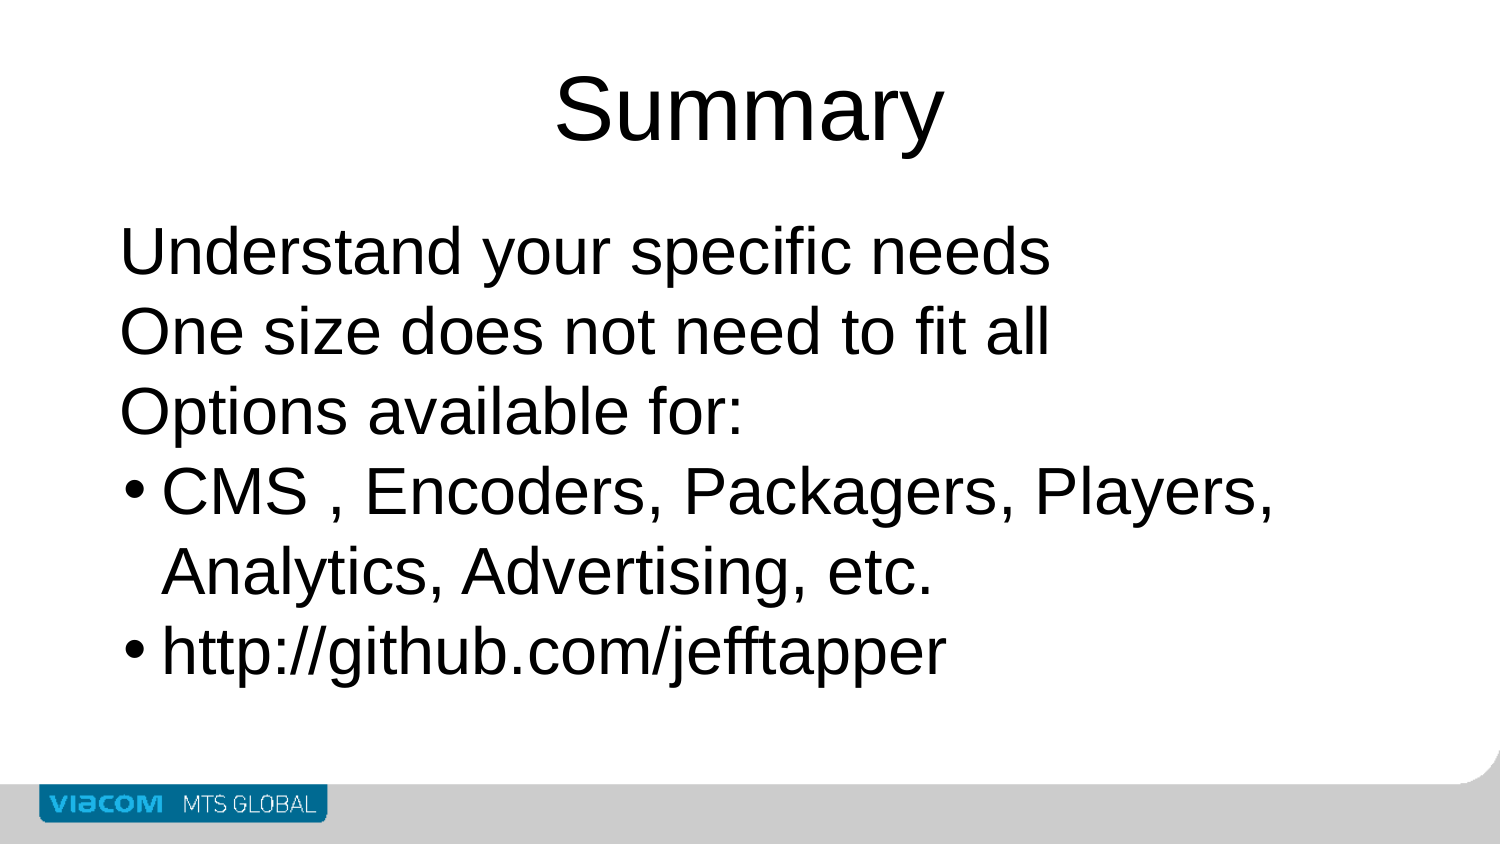

# Summary
Understand your specific needs
One size does not need to fit all
Options available for:
CMS , Encoders, Packagers, Players, Analytics, Advertising, etc.
http://github.com/jefftapper